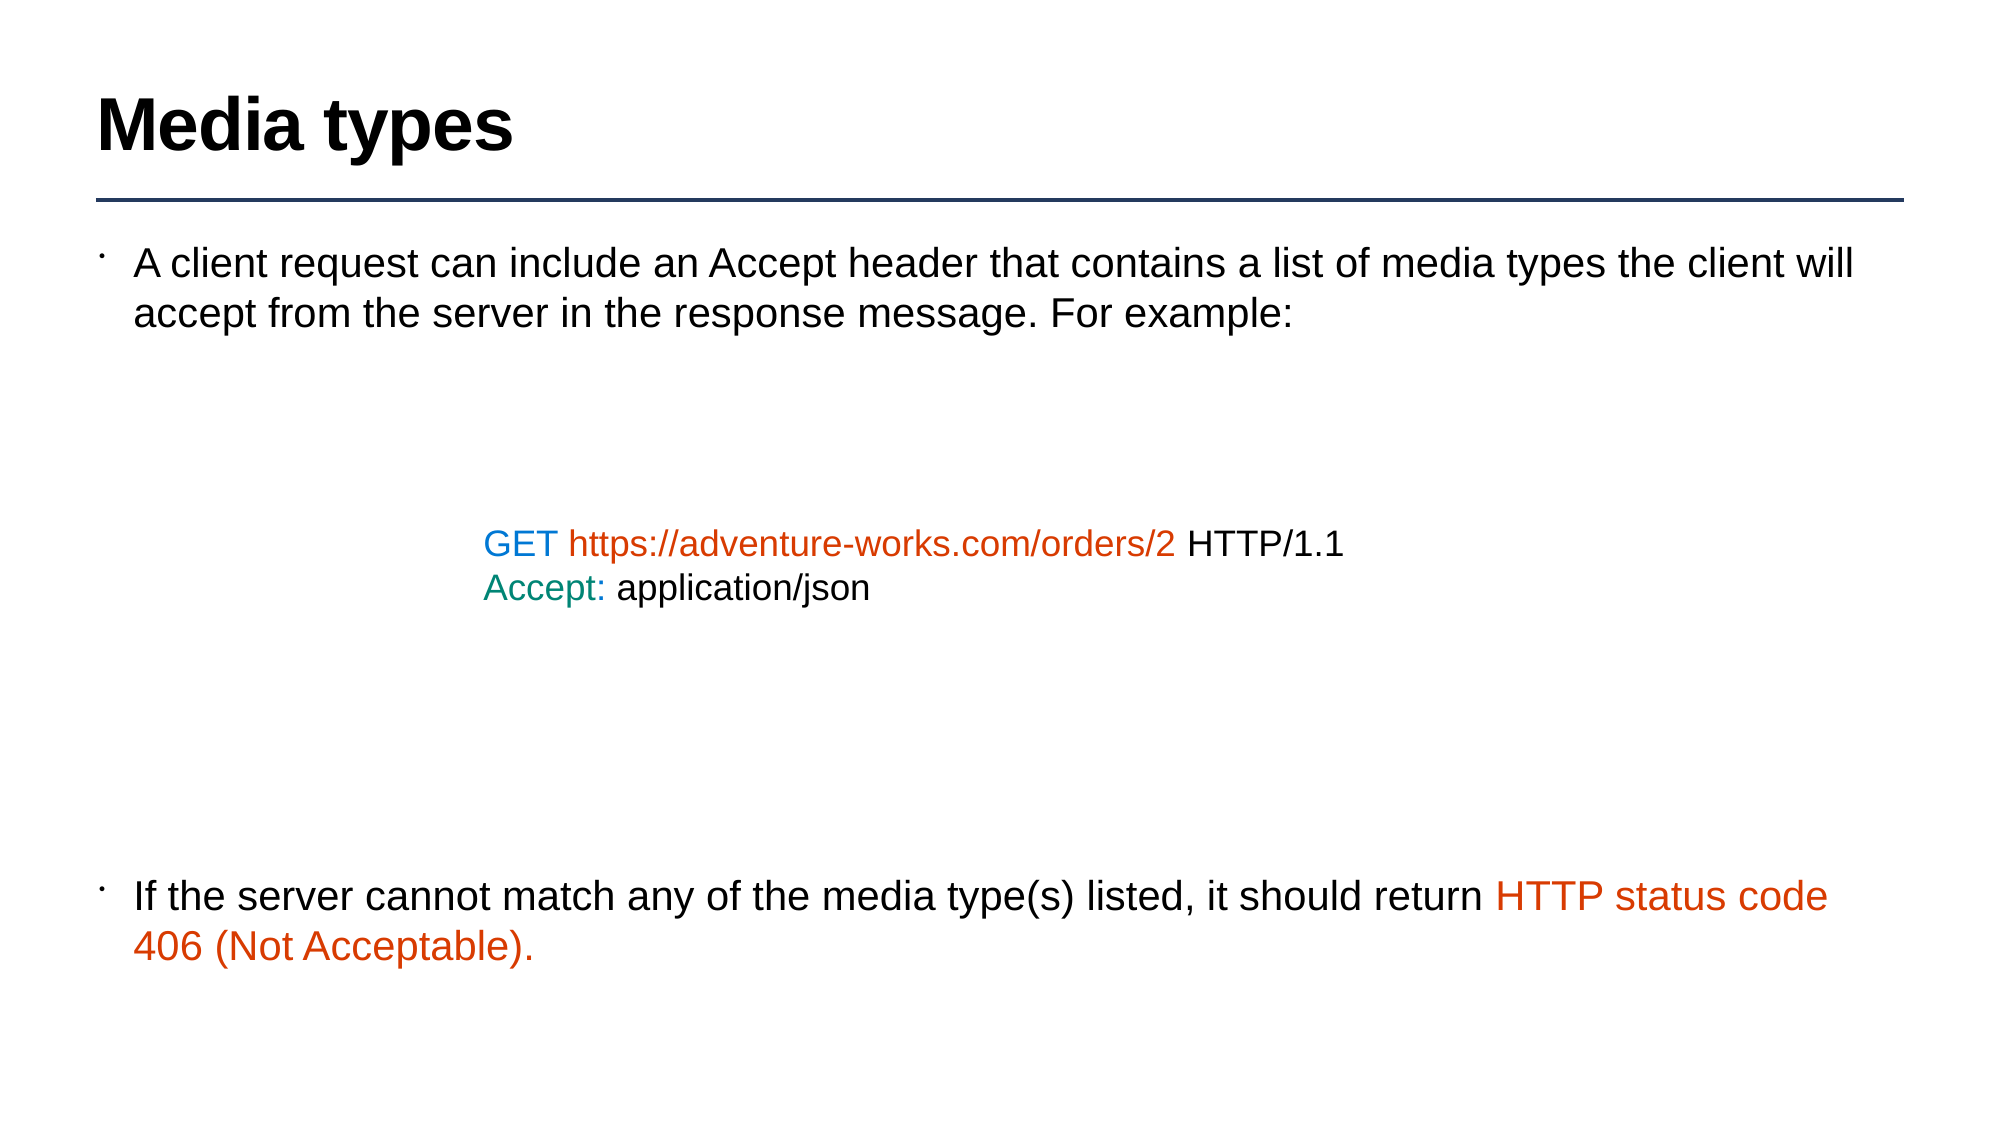

# Media types
A client request can include an Accept header that contains a list of media types the client will accept from the server in the response message. For example:

If the server cannot match any of the media type(s) listed, it should return HTTP status code 406 (Not Acceptable).
GET https://adventure-works.com/orders/2 HTTP/1.1
Accept: application/json